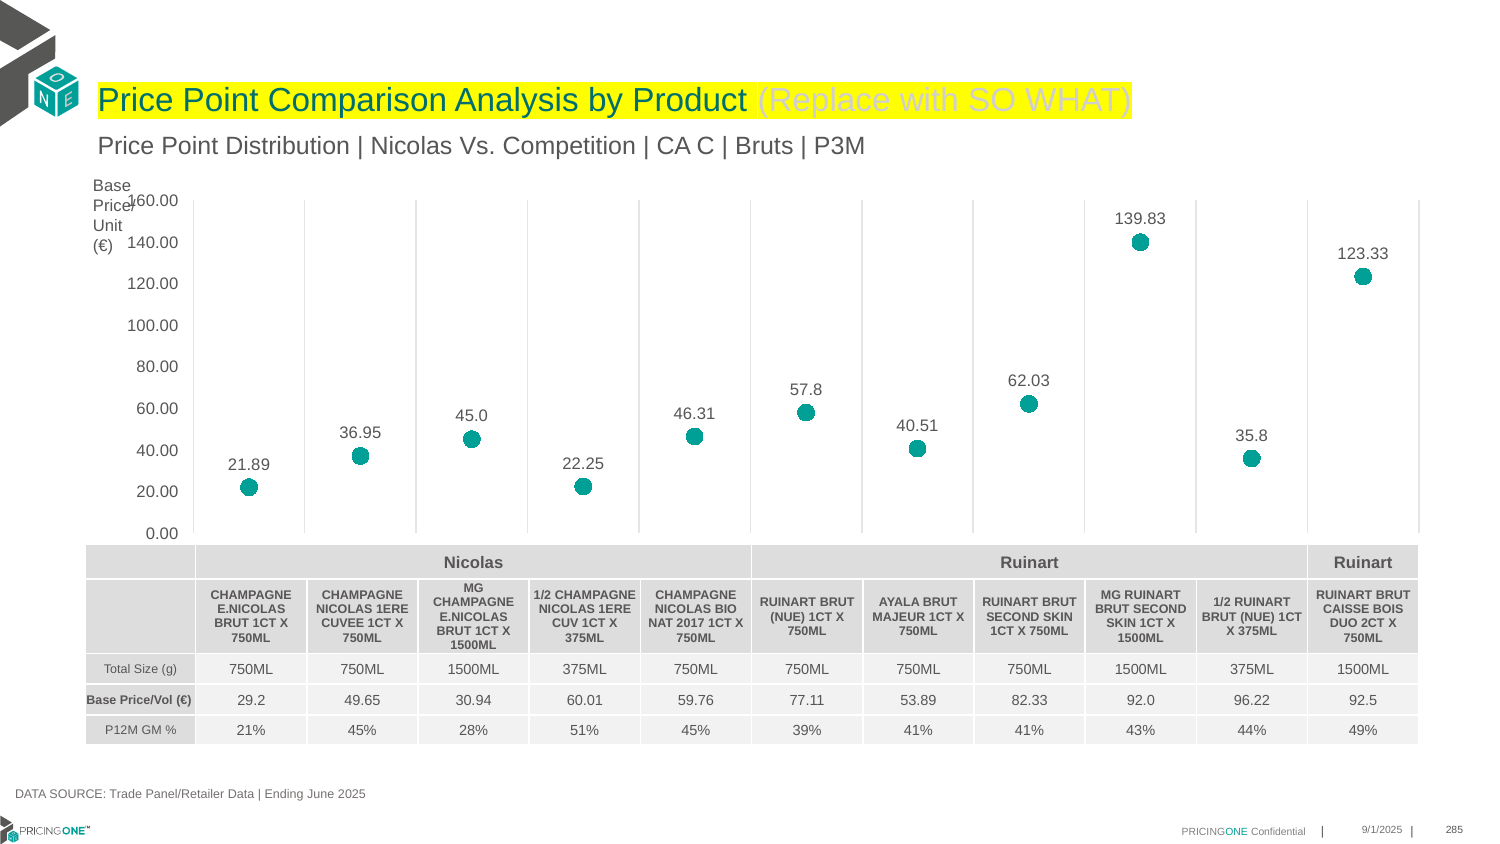

# Price Point Comparison Analysis by Product (Replace with SO WHAT)
Price Point Distribution | Nicolas Vs. Competition | CA C | Bruts | P3M
Base Price/Unit (€)

### Chart

| Category | Base Price/Unit |
|---|---|
| CHAMPAGNE E.NICOLAS BRUT 1CT X 750ML | 21.89 |
| CHAMPAGNE NICOLAS 1ERE CUVEE 1CT X 750ML | 36.95 |
| MG CHAMPAGNE E.NICOLAS BRUT 1CT X 1500ML | 45.0 |
| 1/2 CHAMPAGNE NICOLAS 1ERE CUV 1CT X 375ML | 22.25 |
| CHAMPAGNE NICOLAS BIO NAT 2017 1CT X 750ML | 46.31 |
| RUINART BRUT (NUE) 1CT X 750ML | 57.8 |
| AYALA BRUT MAJEUR 1CT X 750ML | 40.51 |
| RUINART BRUT SECOND SKIN 1CT X 750ML | 62.03 |
| MG RUINART BRUT SECOND SKIN 1CT X 1500ML | 139.83 |
| 1/2 RUINART BRUT (NUE) 1CT X 375ML | 35.8 |
| RUINART BRUT CAISSE BOIS DUO 2CT X 750ML | 123.33 |
|  | Nicolas | Nicolas | Nicolas | Nicolas | Nicolas | Ruinart | Ayala | Ruinart | Ruinart | Ruinart | Ruinart |
| --- | --- | --- | --- | --- | --- | --- | --- | --- | --- | --- | --- |
|  | CHAMPAGNE E.NICOLAS BRUT 1CT X 750ML | CHAMPAGNE NICOLAS 1ERE CUVEE 1CT X 750ML | MG CHAMPAGNE E.NICOLAS BRUT 1CT X 1500ML | 1/2 CHAMPAGNE NICOLAS 1ERE CUV 1CT X 375ML | CHAMPAGNE NICOLAS BIO NAT 2017 1CT X 750ML | RUINART BRUT (NUE) 1CT X 750ML | AYALA BRUT MAJEUR 1CT X 750ML | RUINART BRUT SECOND SKIN 1CT X 750ML | MG RUINART BRUT SECOND SKIN 1CT X 1500ML | 1/2 RUINART BRUT (NUE) 1CT X 375ML | RUINART BRUT CAISSE BOIS DUO 2CT X 750ML |
| Total Size (g) | 750ML | 750ML | 1500ML | 375ML | 750ML | 750ML | 750ML | 750ML | 1500ML | 375ML | 1500ML |
| Base Price/Vol (€) | 29.2 | 49.65 | 30.94 | 60.01 | 59.76 | 77.11 | 53.89 | 82.33 | 92.0 | 96.22 | 92.5 |
| P12M GM % | 21% | 45% | 28% | 51% | 45% | 39% | 41% | 41% | 43% | 44% | 49% |
DATA SOURCE: Trade Panel/Retailer Data | Ending June 2025

9/1/2025
285